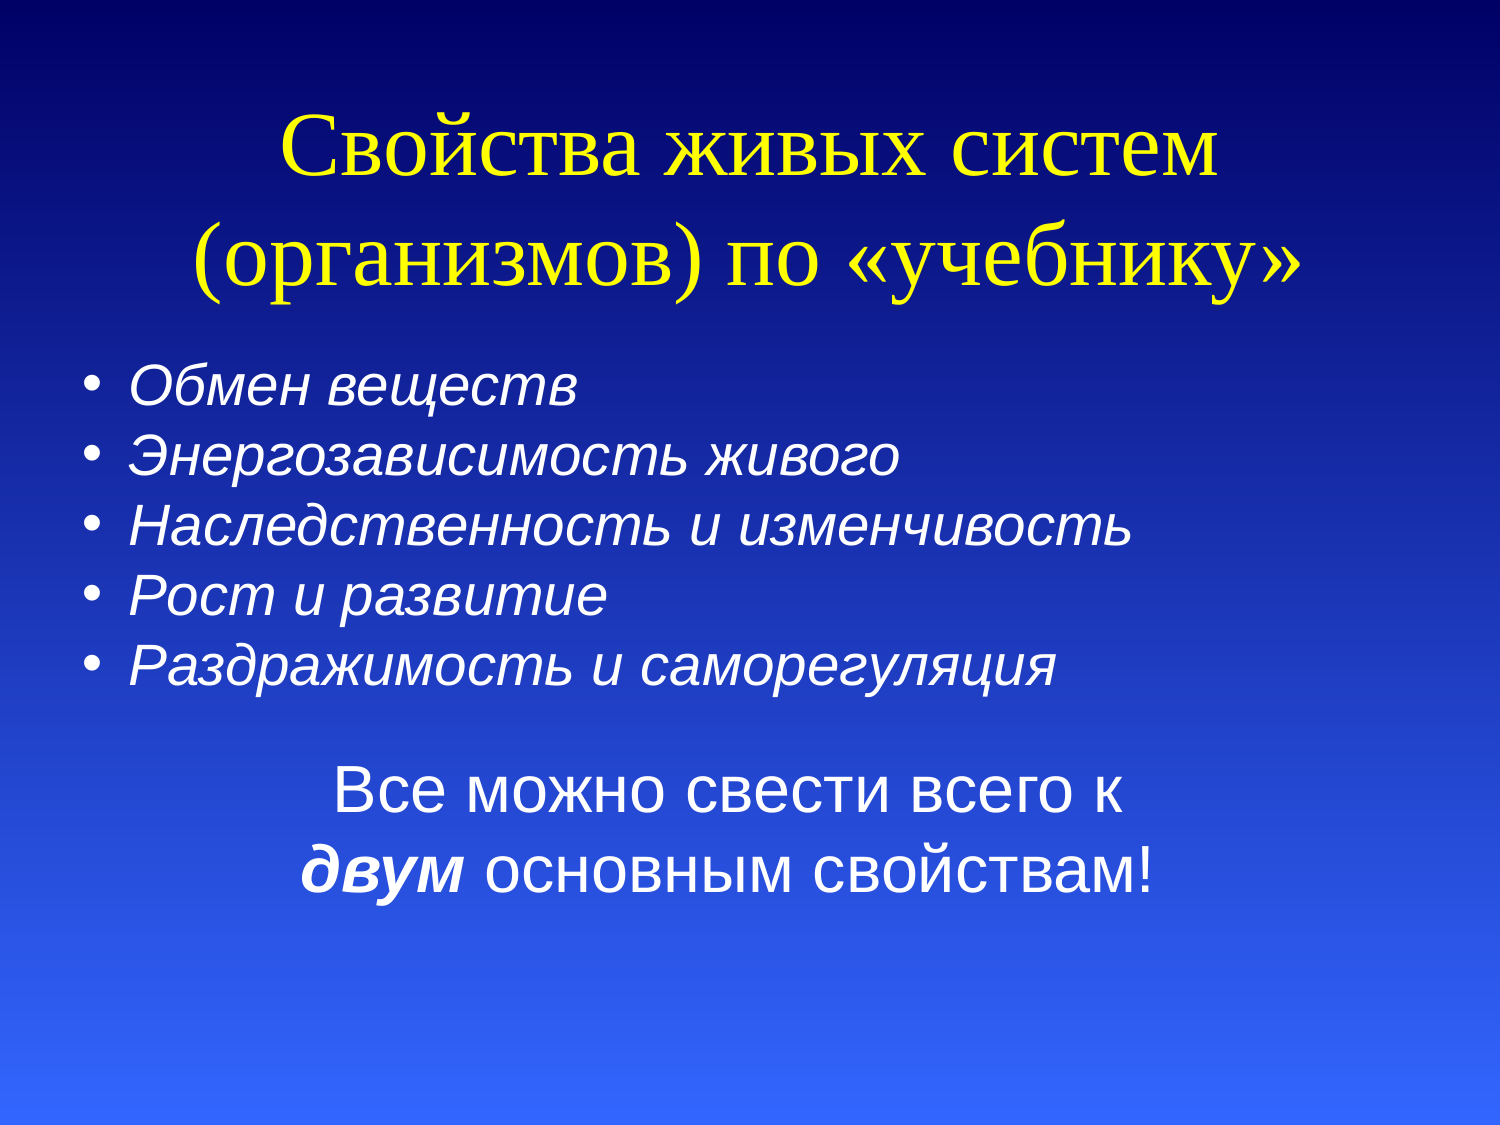

# Свойства живых систем (организмов) по «учебнику»
Обмен веществ
Энергозависимость живого
Наследственность и изменчивость
Рост и развитие
Раздражимость и саморегуляция
Все можно свести всего к двум основным свойствам!